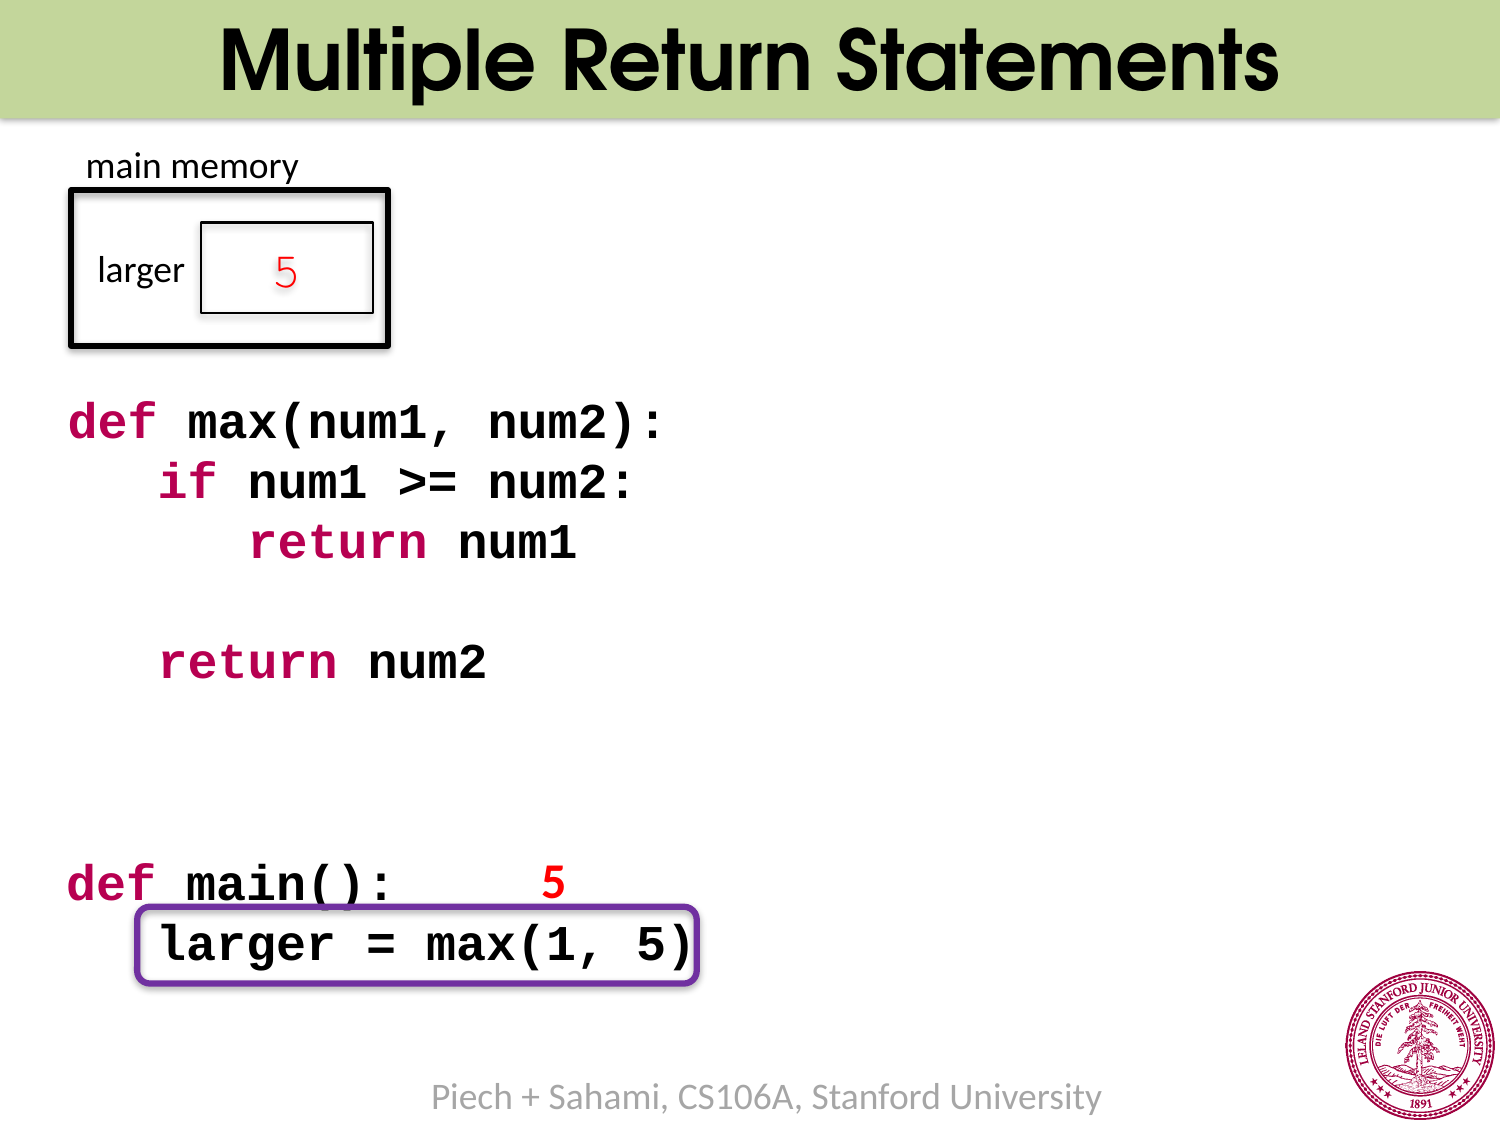

Multiple Return Statements
main memory

def max(num1, num2):
   if num1 >= num2:
      return num1

   return num2

5
larger
5
def main():
   larger = max(1, 5)